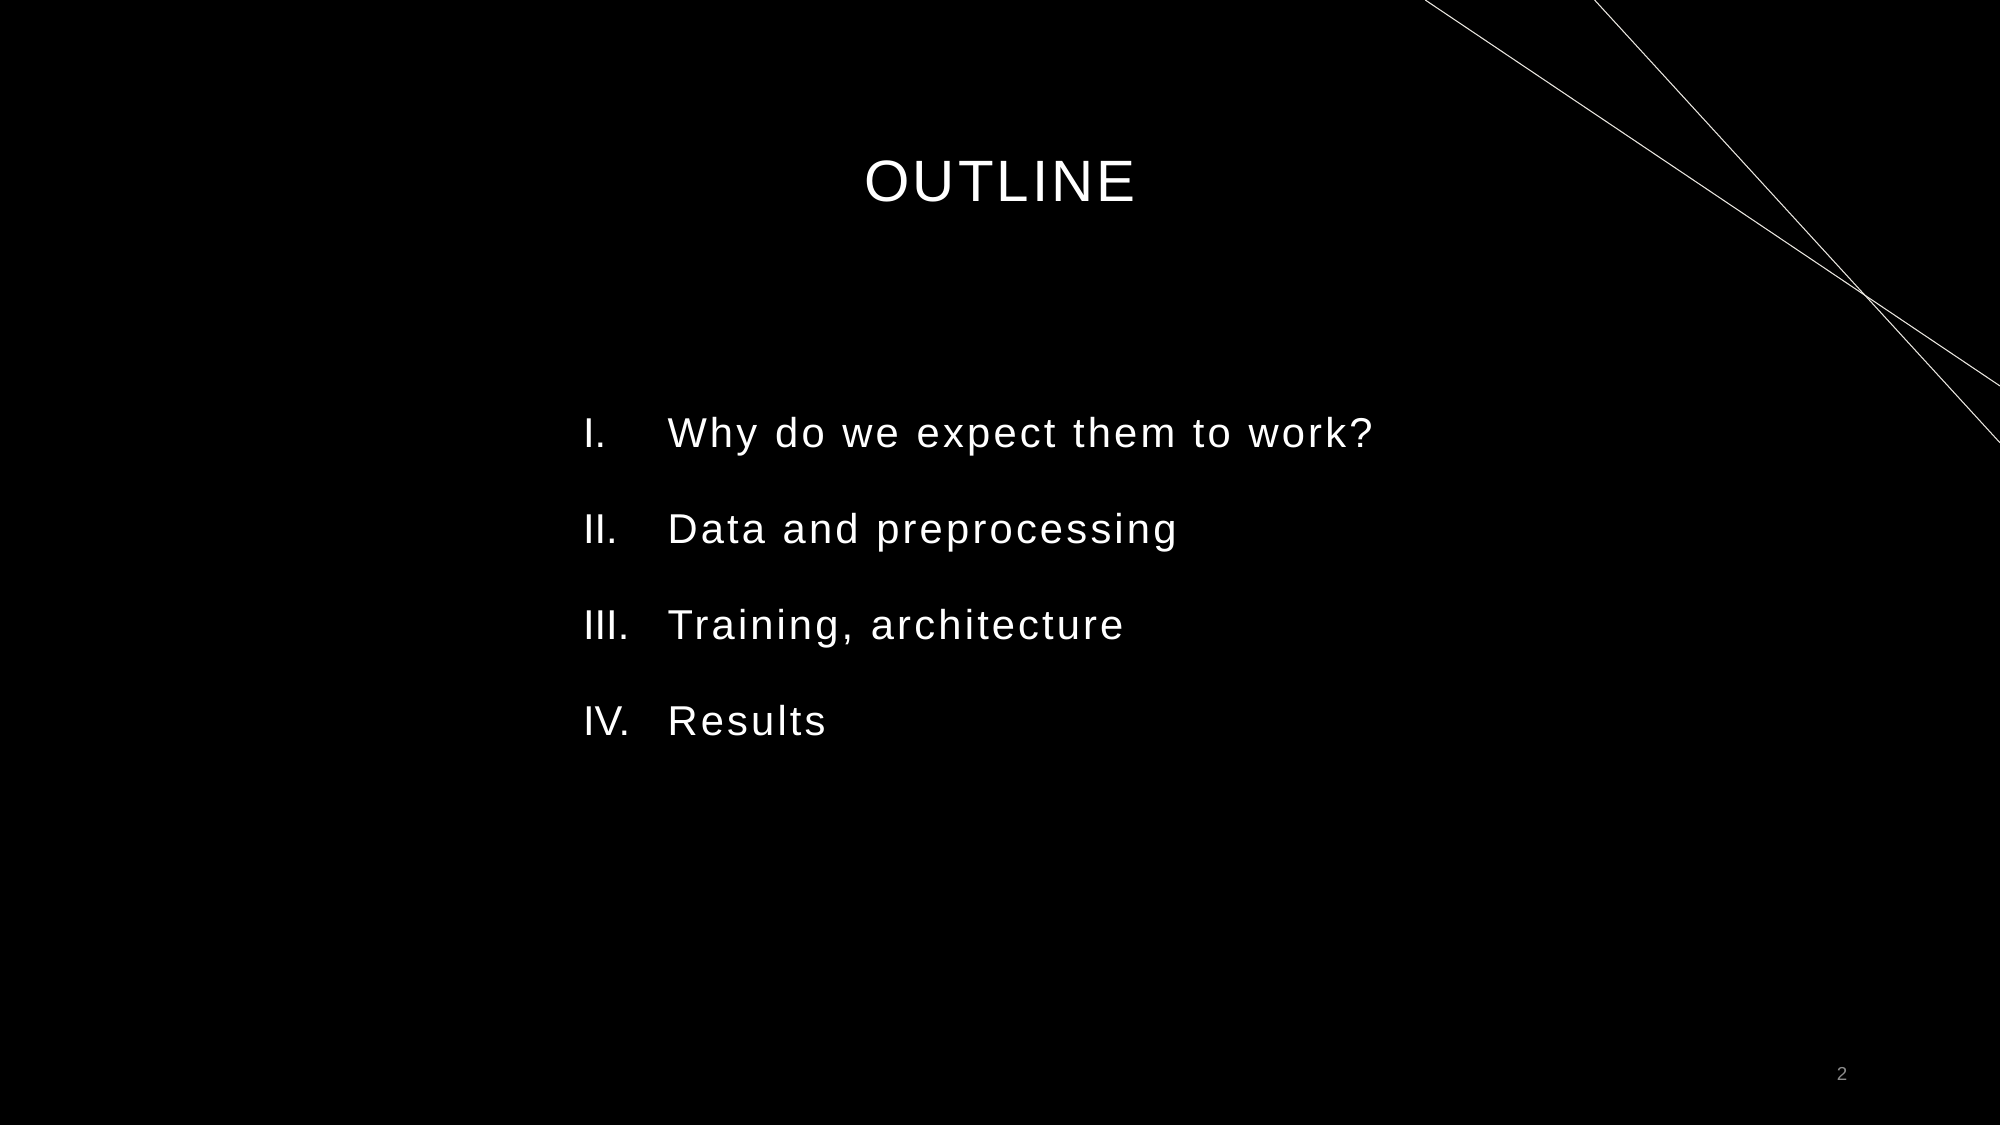

# OUTLINE
Why do we expect them to work?
Data and preprocessing
Training, architecture
Results
2